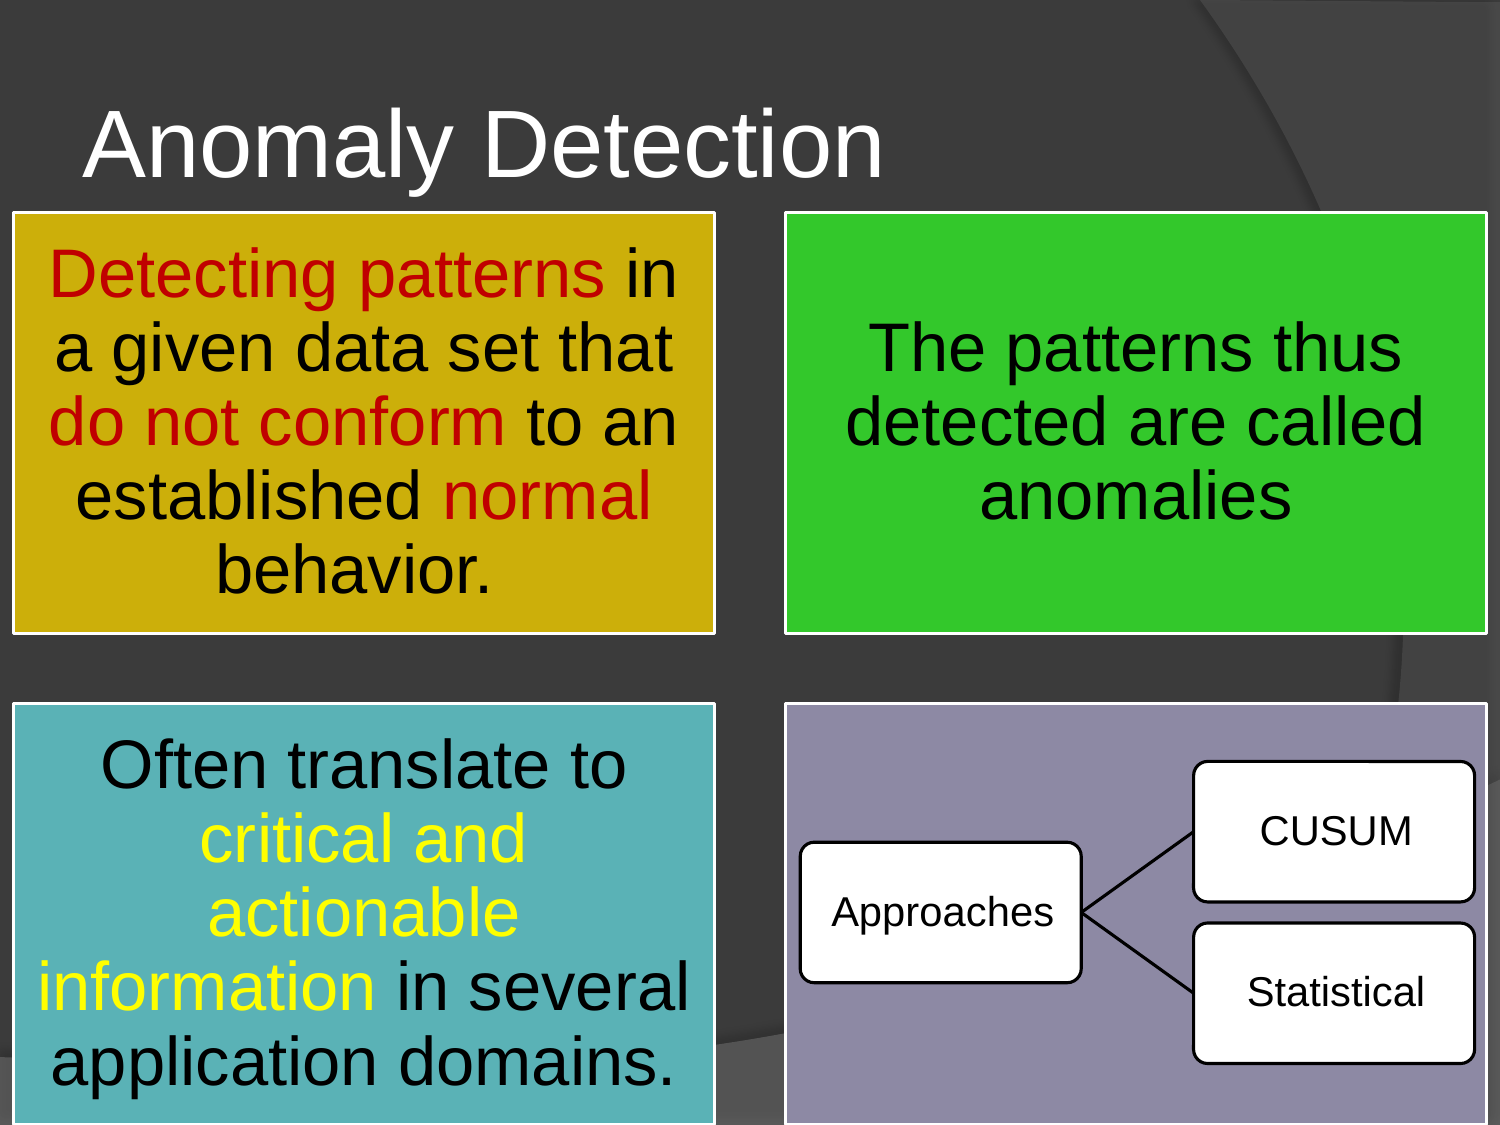

# Anomaly Detection
Detecting patterns in a given data set that do not conform to an established normal behavior.
The patterns thus detected are called anomalies
Often translate to critical and actionable information in several application domains.

Approaches

CUSUM

Statistical